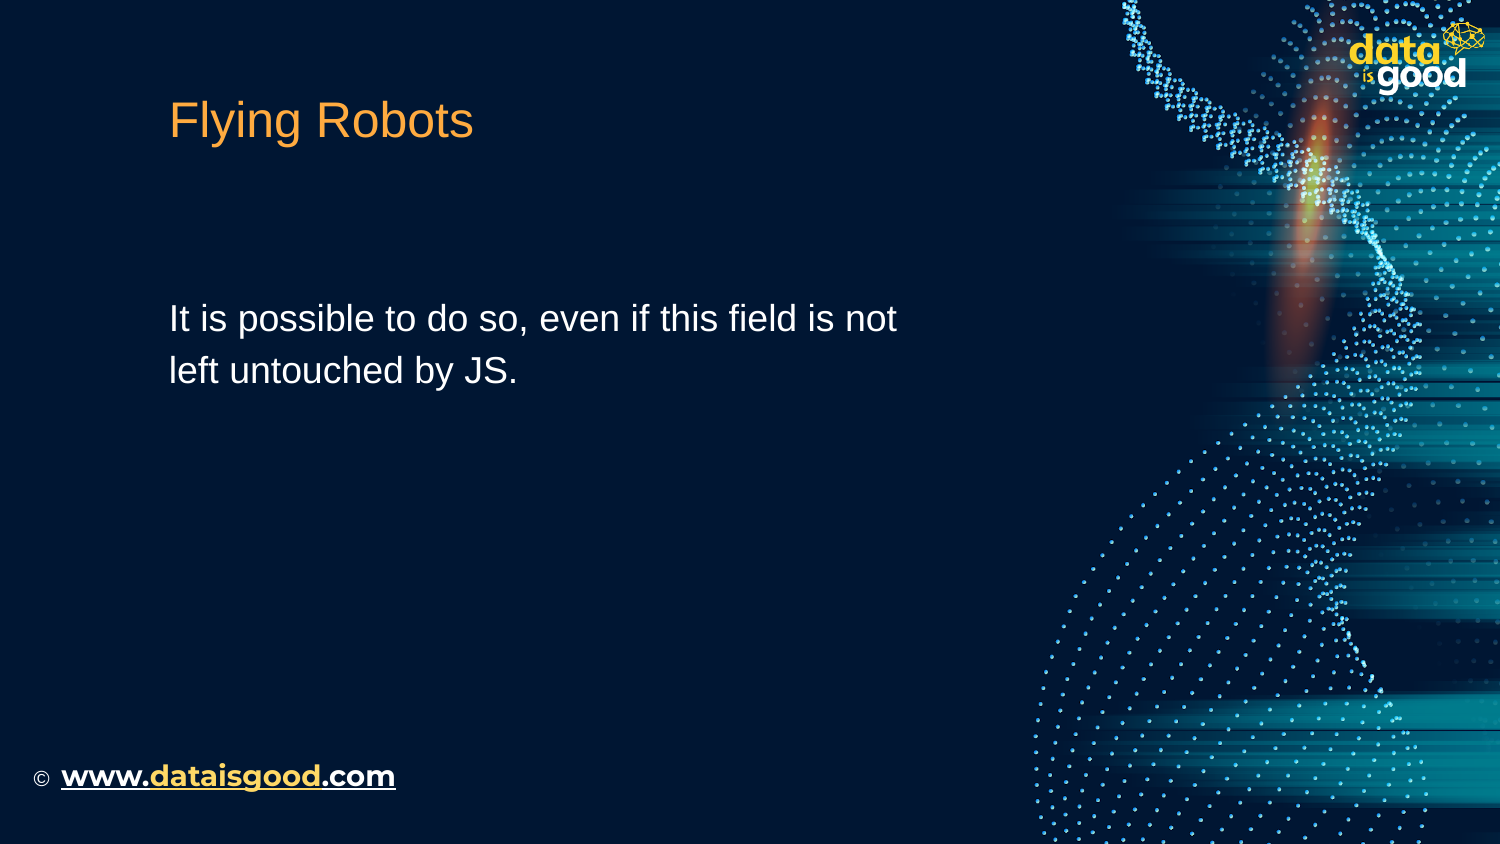

# Flying Robots
It is possible to do so, even if this field is not left untouched by JS.